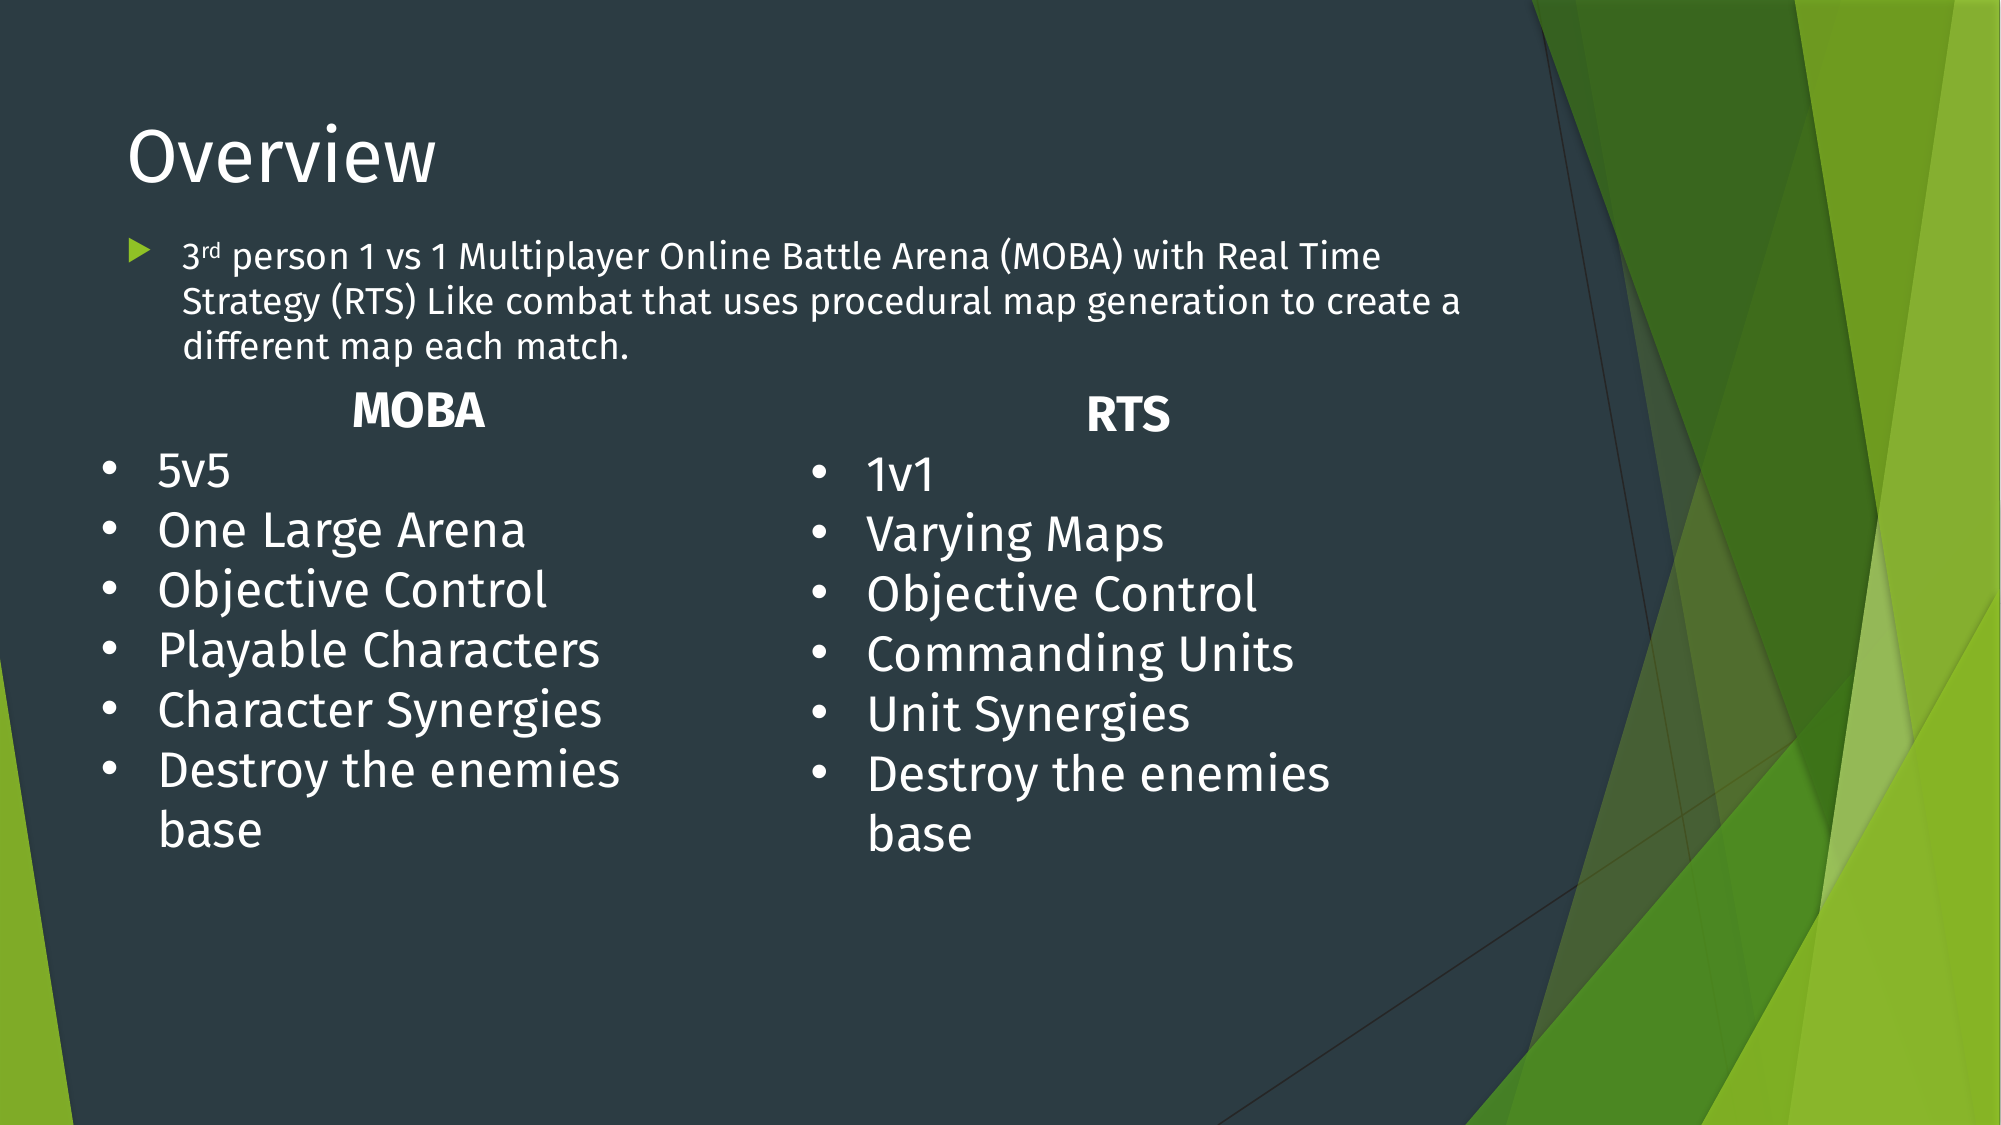

# Overview
3rd person 1 vs 1 Multiplayer Online Battle Arena (MOBA) with Real Time Strategy (RTS) Like combat that uses procedural map generation to create a different map each match.
MOBA
5v5
One Large Arena
Objective Control
Playable Characters
Character Synergies
Destroy the enemies base
RTS
1v1
Varying Maps
Objective Control
Commanding Units
Unit Synergies
Destroy the enemies base